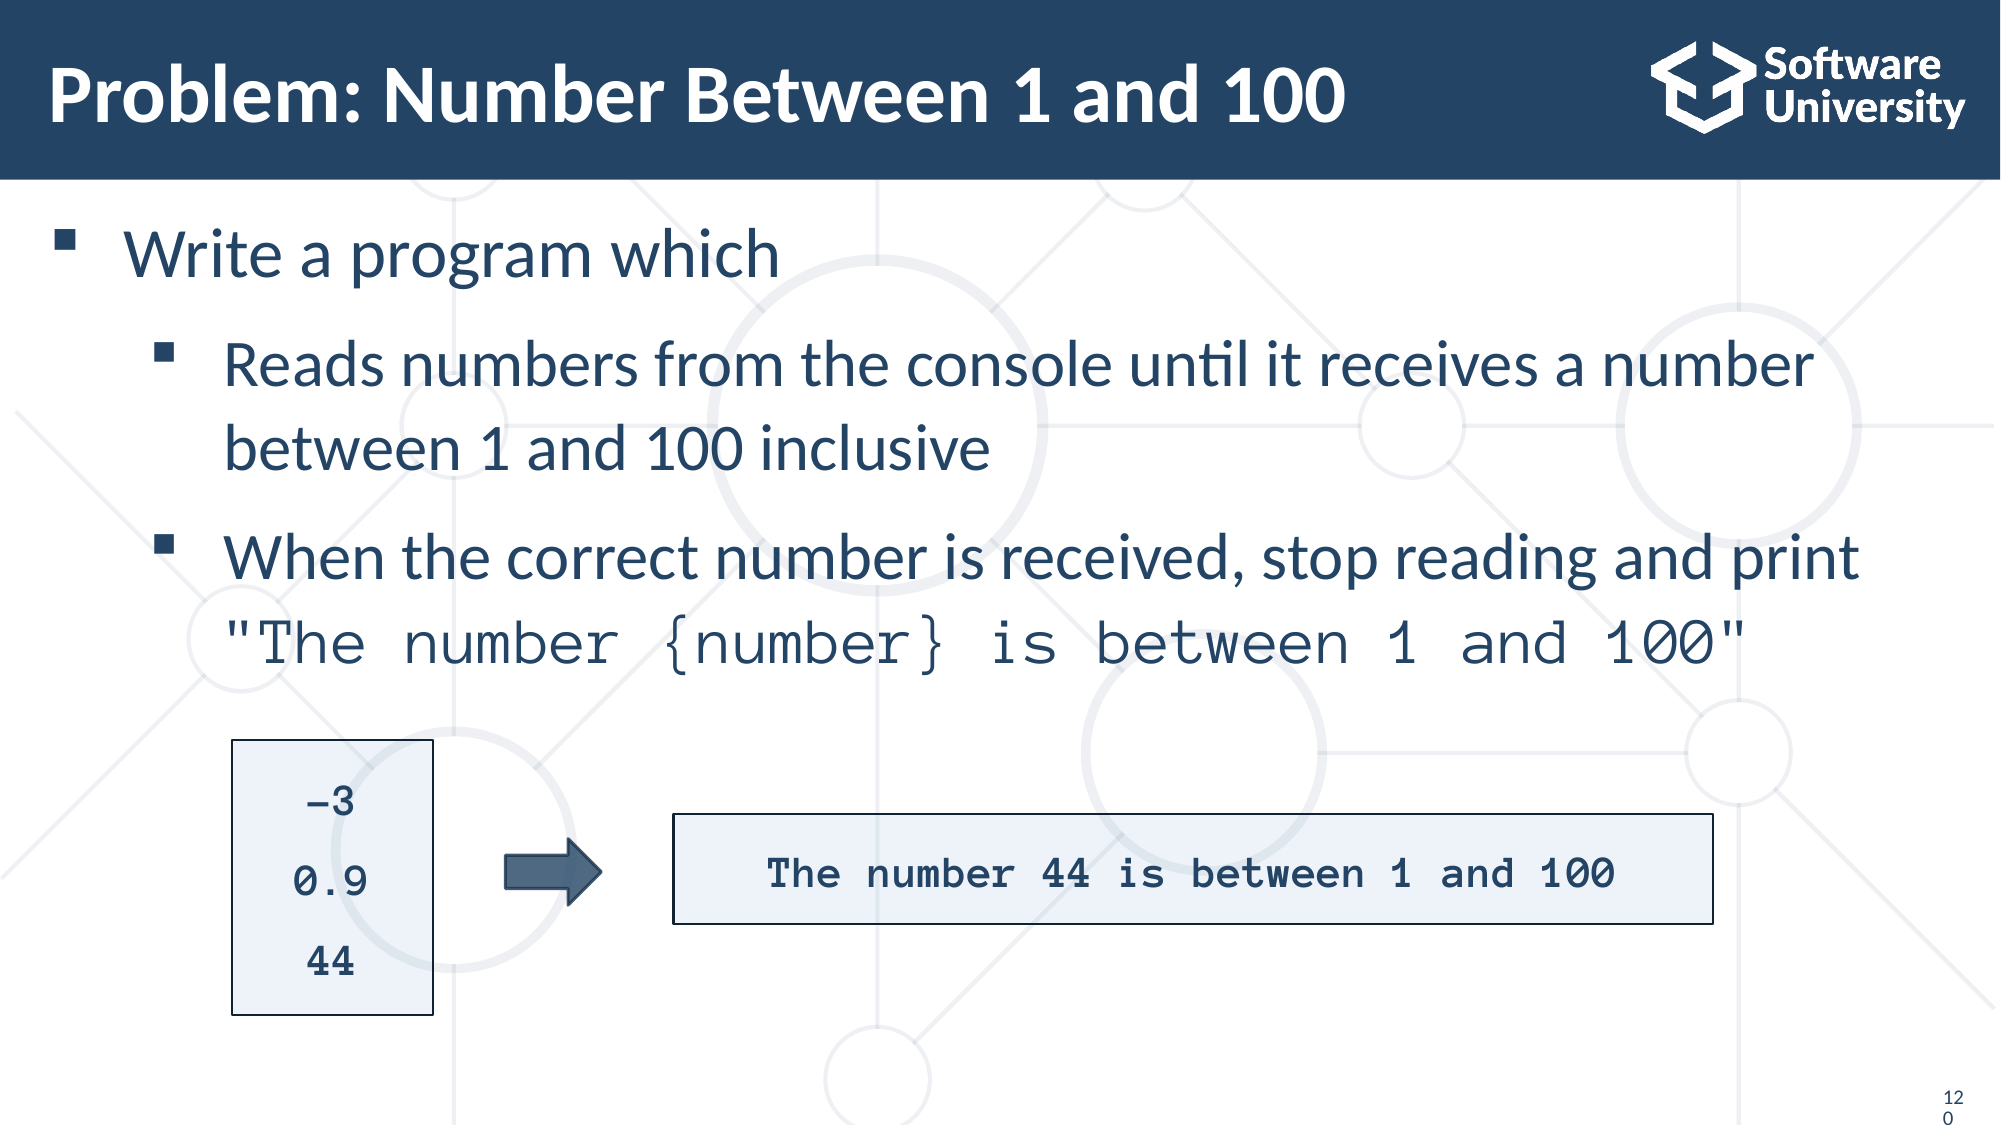

# Problem: Number Between 1 and 100
Write a program which
Reads numbers from the console until it receives a number between 1 and 100 inclusive
When the correct number is received, stop reading and print
"The number {number} is between 1 and 100"
-3
0.9
44
The number 44 is between 1 and 100

120